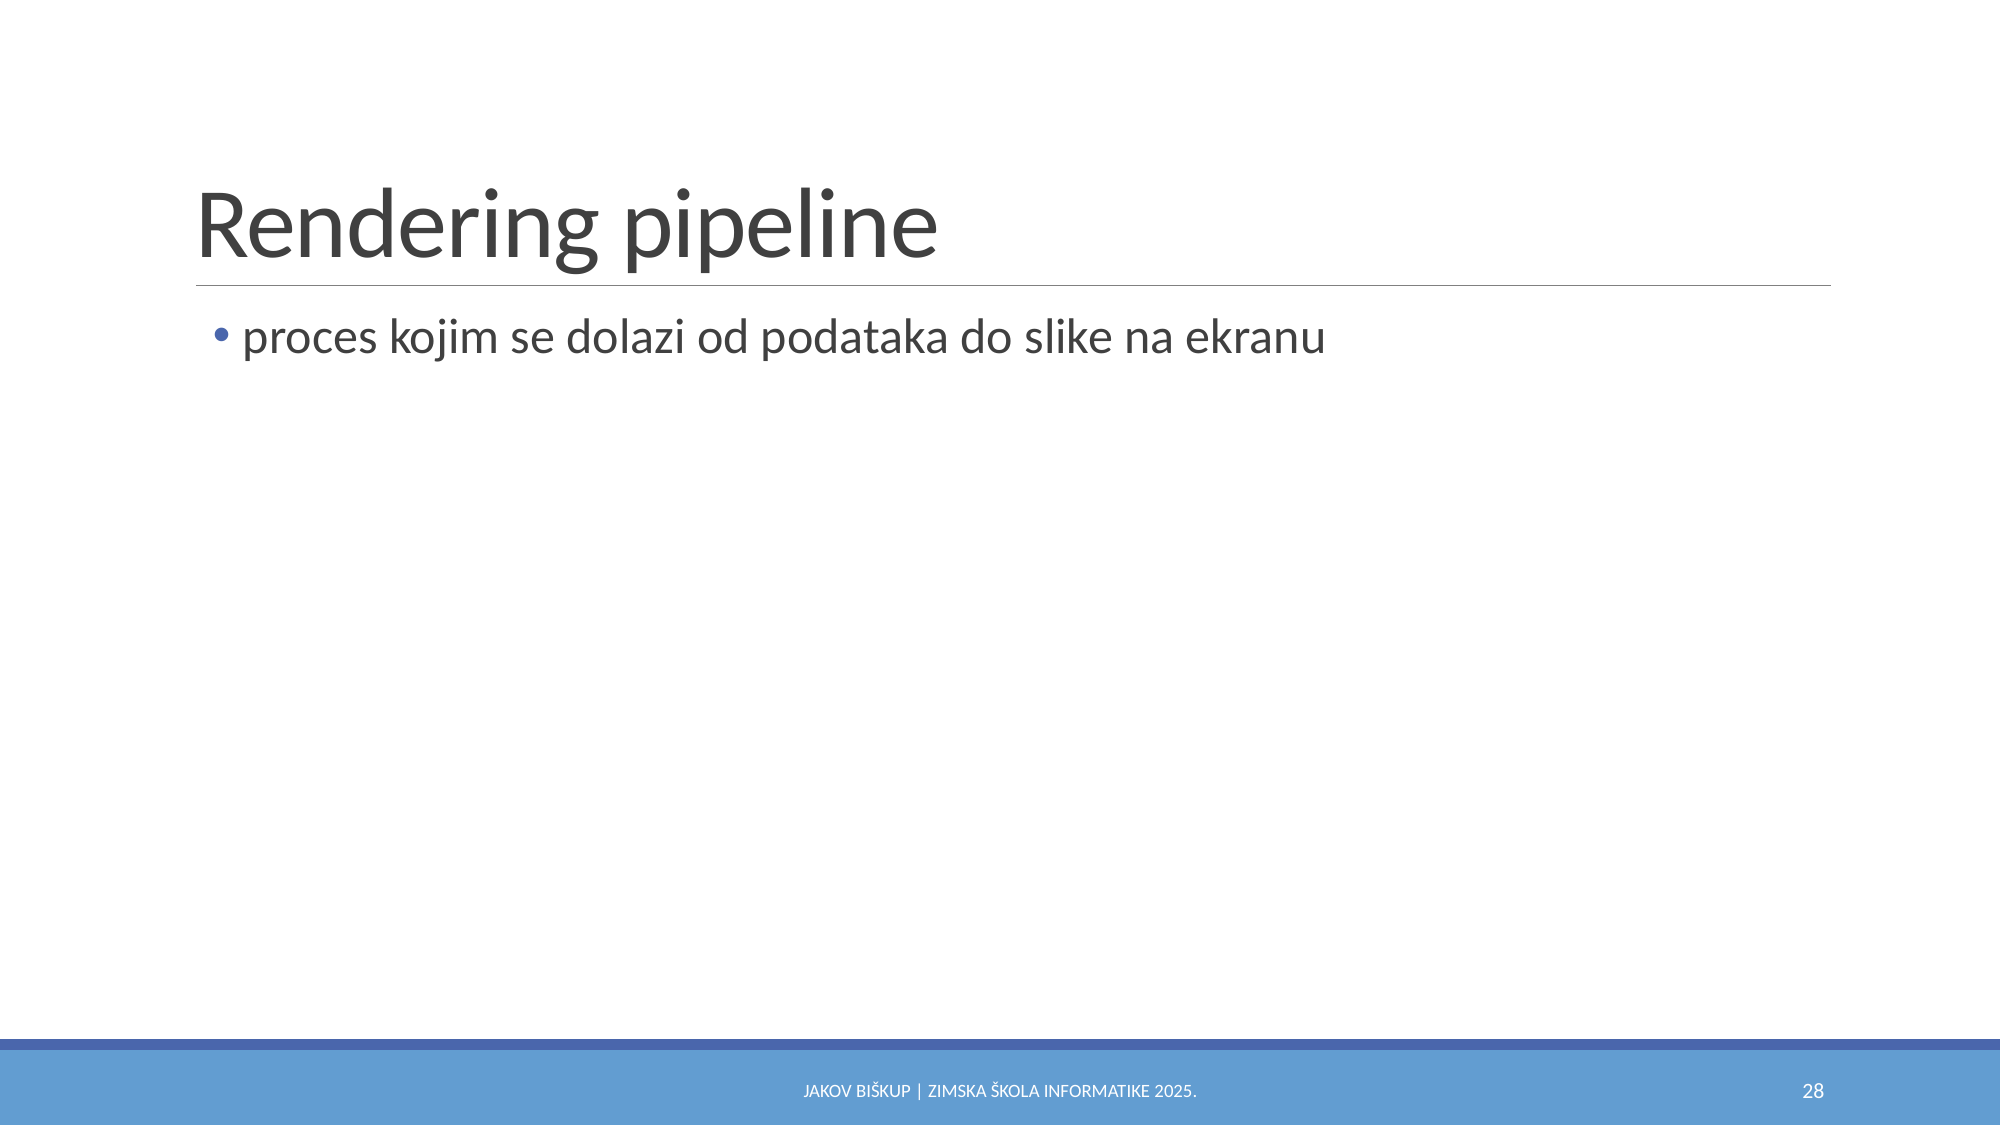

# Rendering pipeline
proces kojim se dolazi od podataka do slike na ekranu
Jakov Biškup | Zimska škola informatike 2025.
28